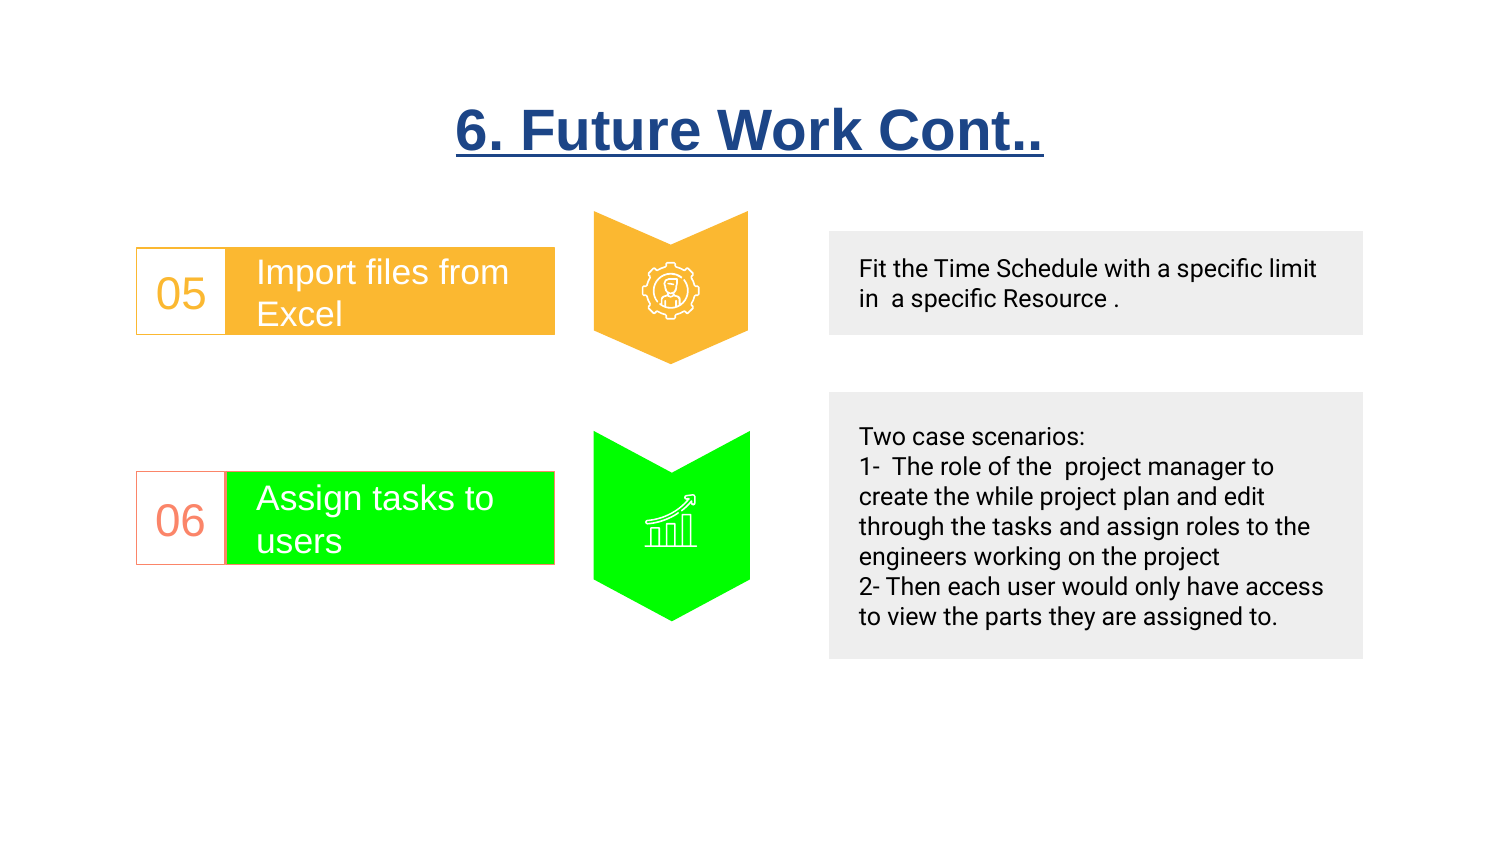

# 6. Future Work Cont..

Fit the Time Schedule with a specific limit in  a specific Resource .
05
Import files from Excel

Two case scenarios:
1-  The role of the  project manager to create the while project plan and edit through the tasks and assign roles to the  engineers working on the project
2- Then each user would only have access to view the parts they are assigned to.

Assign tasks to users
06